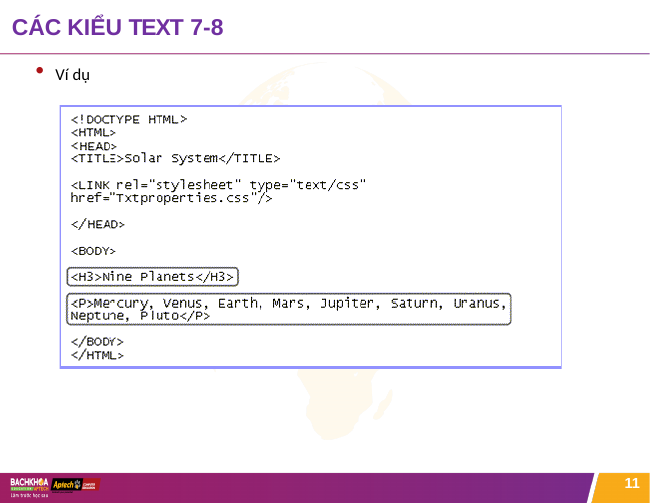

# CÁC KIỂU TEXT 7-8
Ví dụ

11